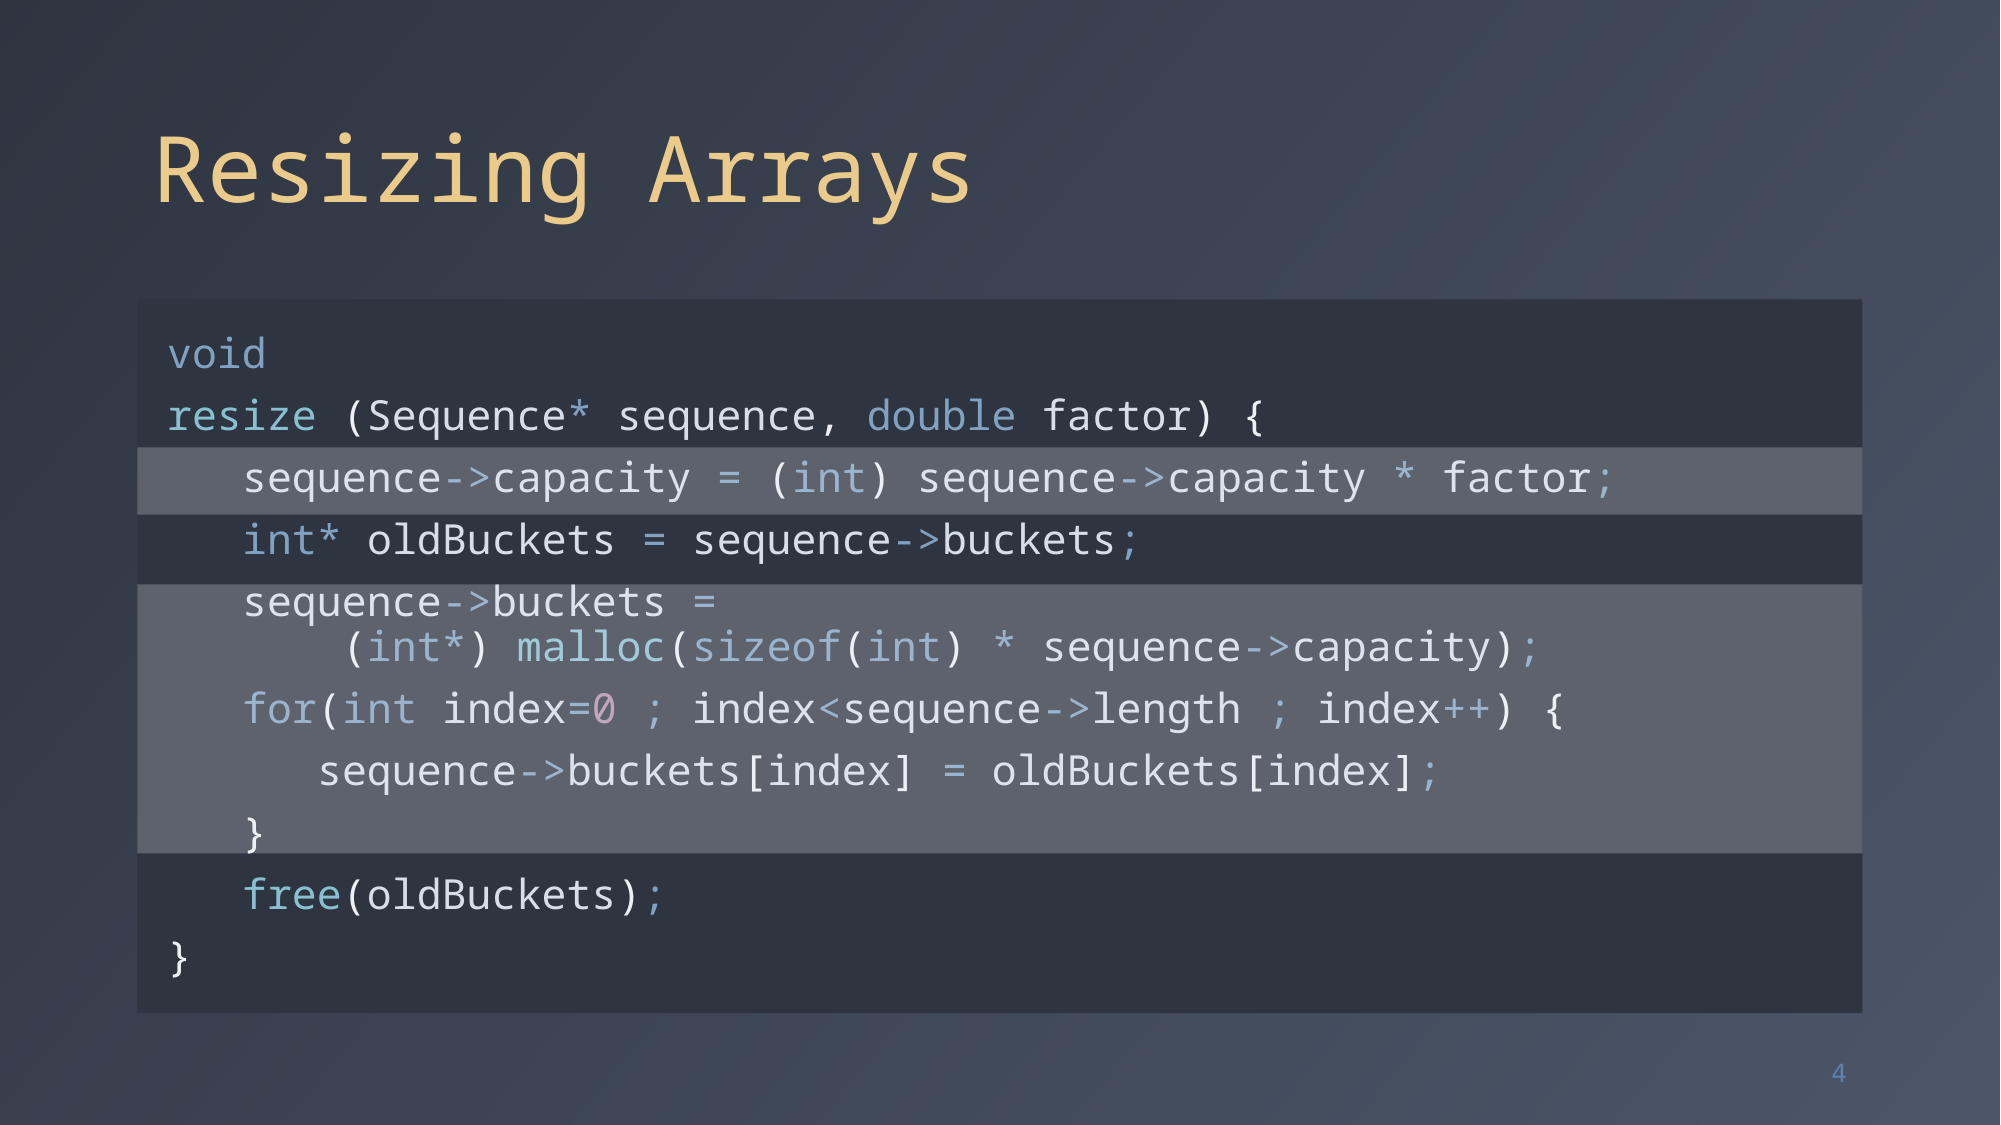

# Resizing Arrays
void
resize (Sequence* sequence, double factor) {
   sequence->capacity = (int) sequence->capacity * factor;
   int* oldBuckets = sequence->buckets;
   sequence->buckets =
       (int*) malloc(sizeof(int) * sequence->capacity);
   for(int index=0 ; index<sequence->length ; index++) {
      sequence->buckets[index] = oldBuckets[index];
   }
   free(oldBuckets);
}

4